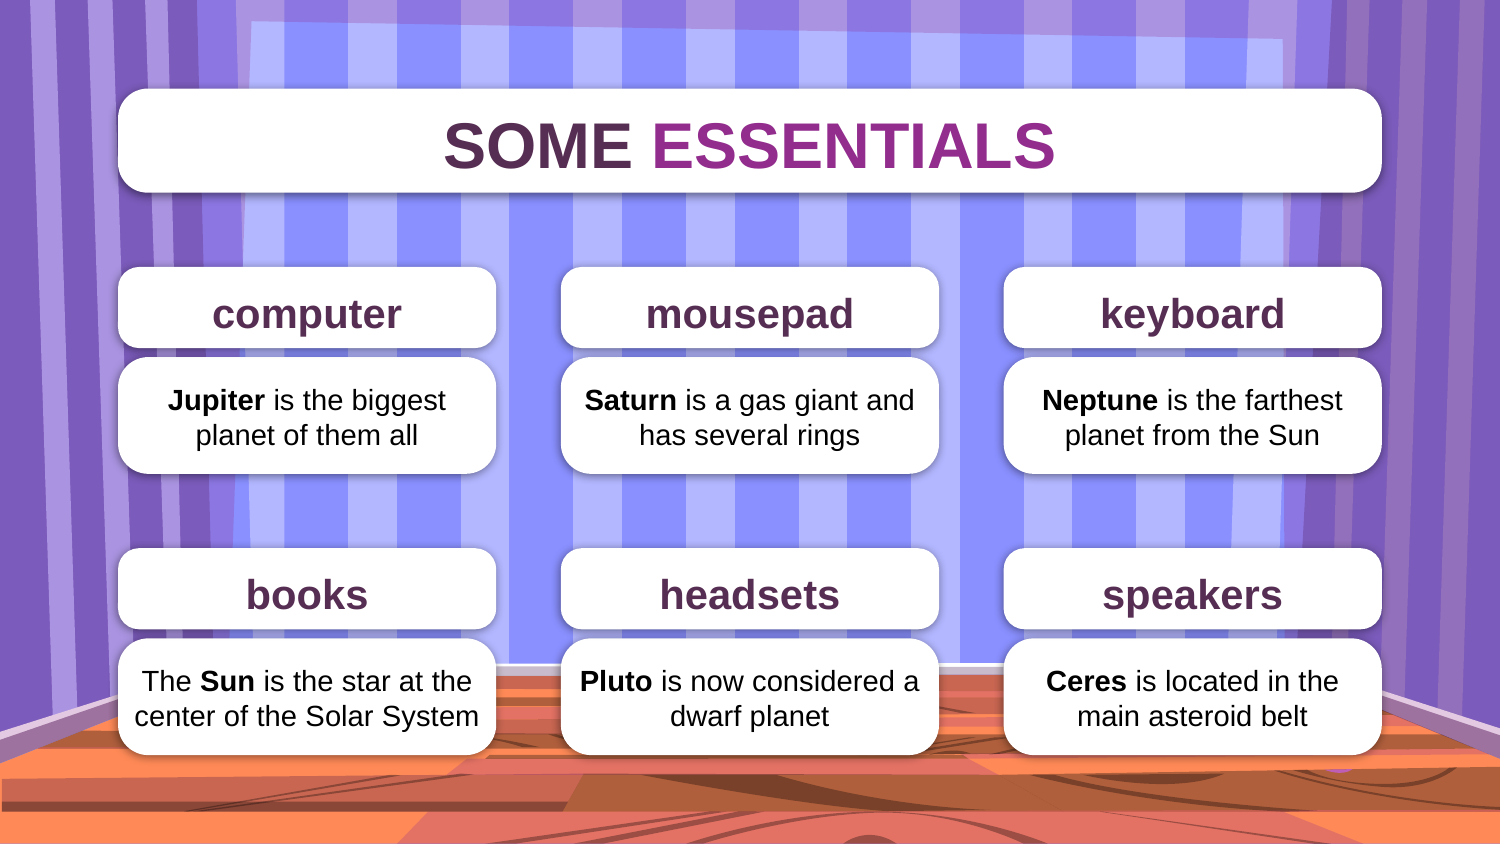

# SOME ESSENTIALS
computer
mousepad
keyboard
Jupiter is the biggest planet of them all
Saturn is a gas giant and has several rings
Neptune is the farthest planet from the Sun
books
headsets
speakers
The Sun is the star at the center of the Solar System
Pluto is now considered a dwarf planet
Ceres is located in the main asteroid belt